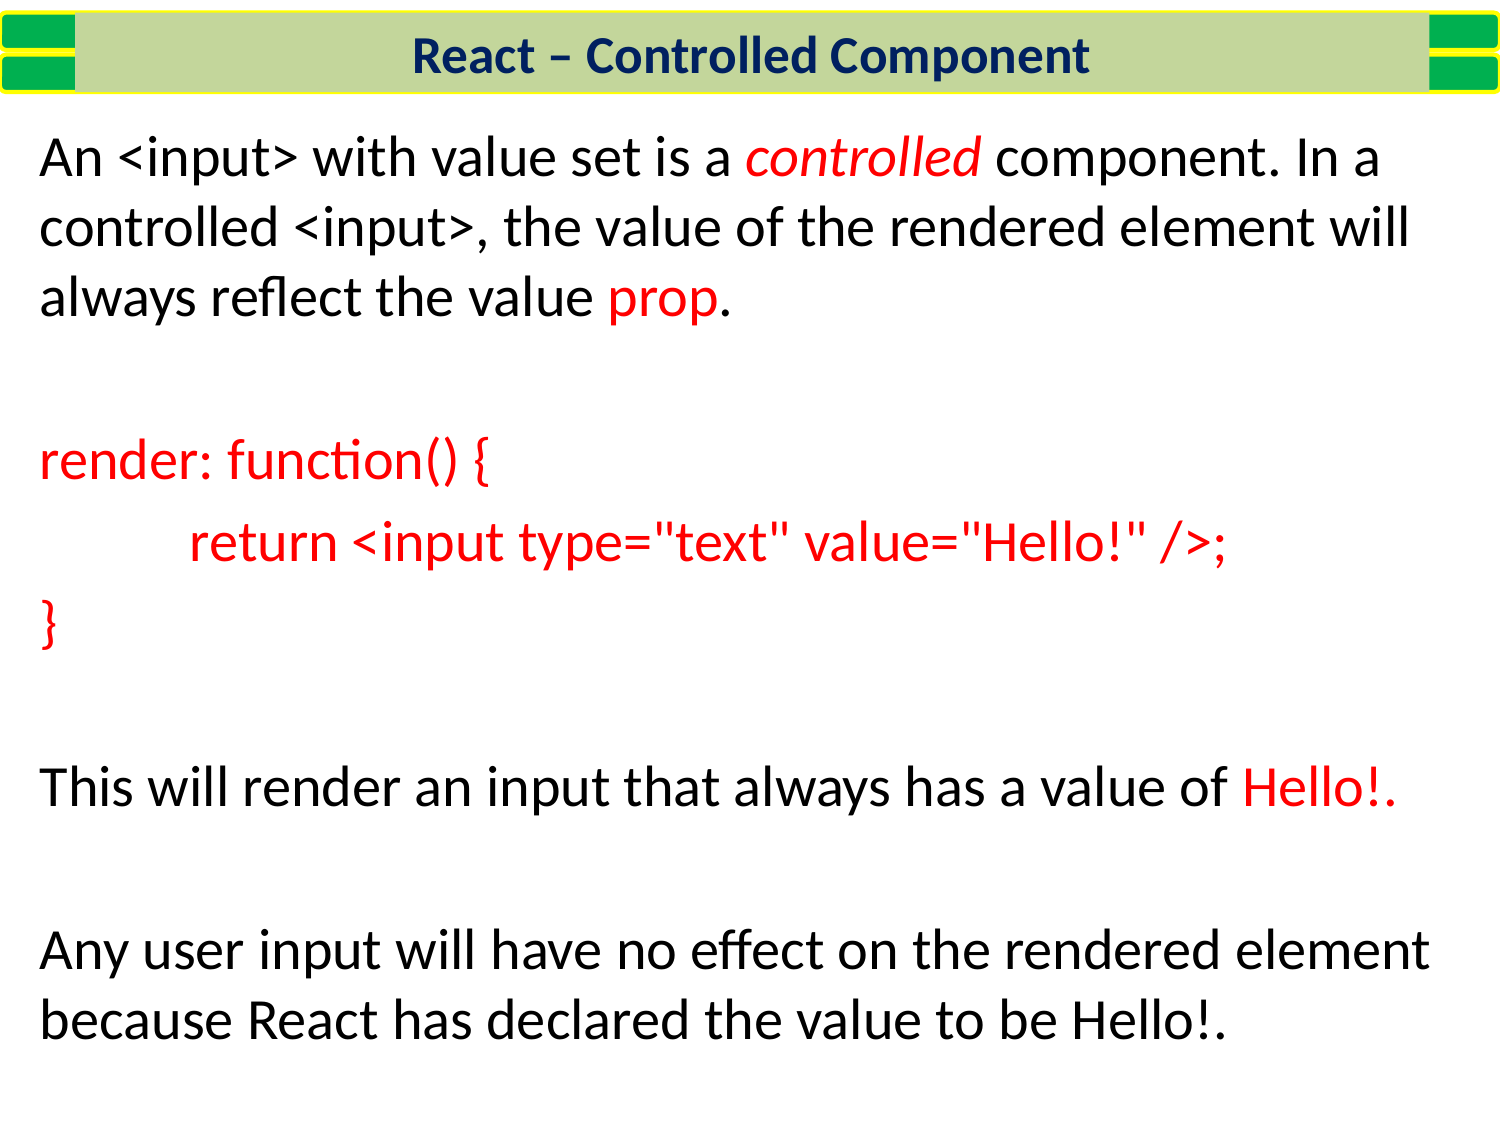

React – Controlled Component

An <input> with value set is a controlled component. In a controlled <input>, the value of the rendered element will always reflect the value prop.

render: function() {
 	return <input type="text" value="Hello!" />;
}

This will render an input that always has a value of Hello!.

Any user input will have no effect on the rendered element because React has declared the value to be Hello!.